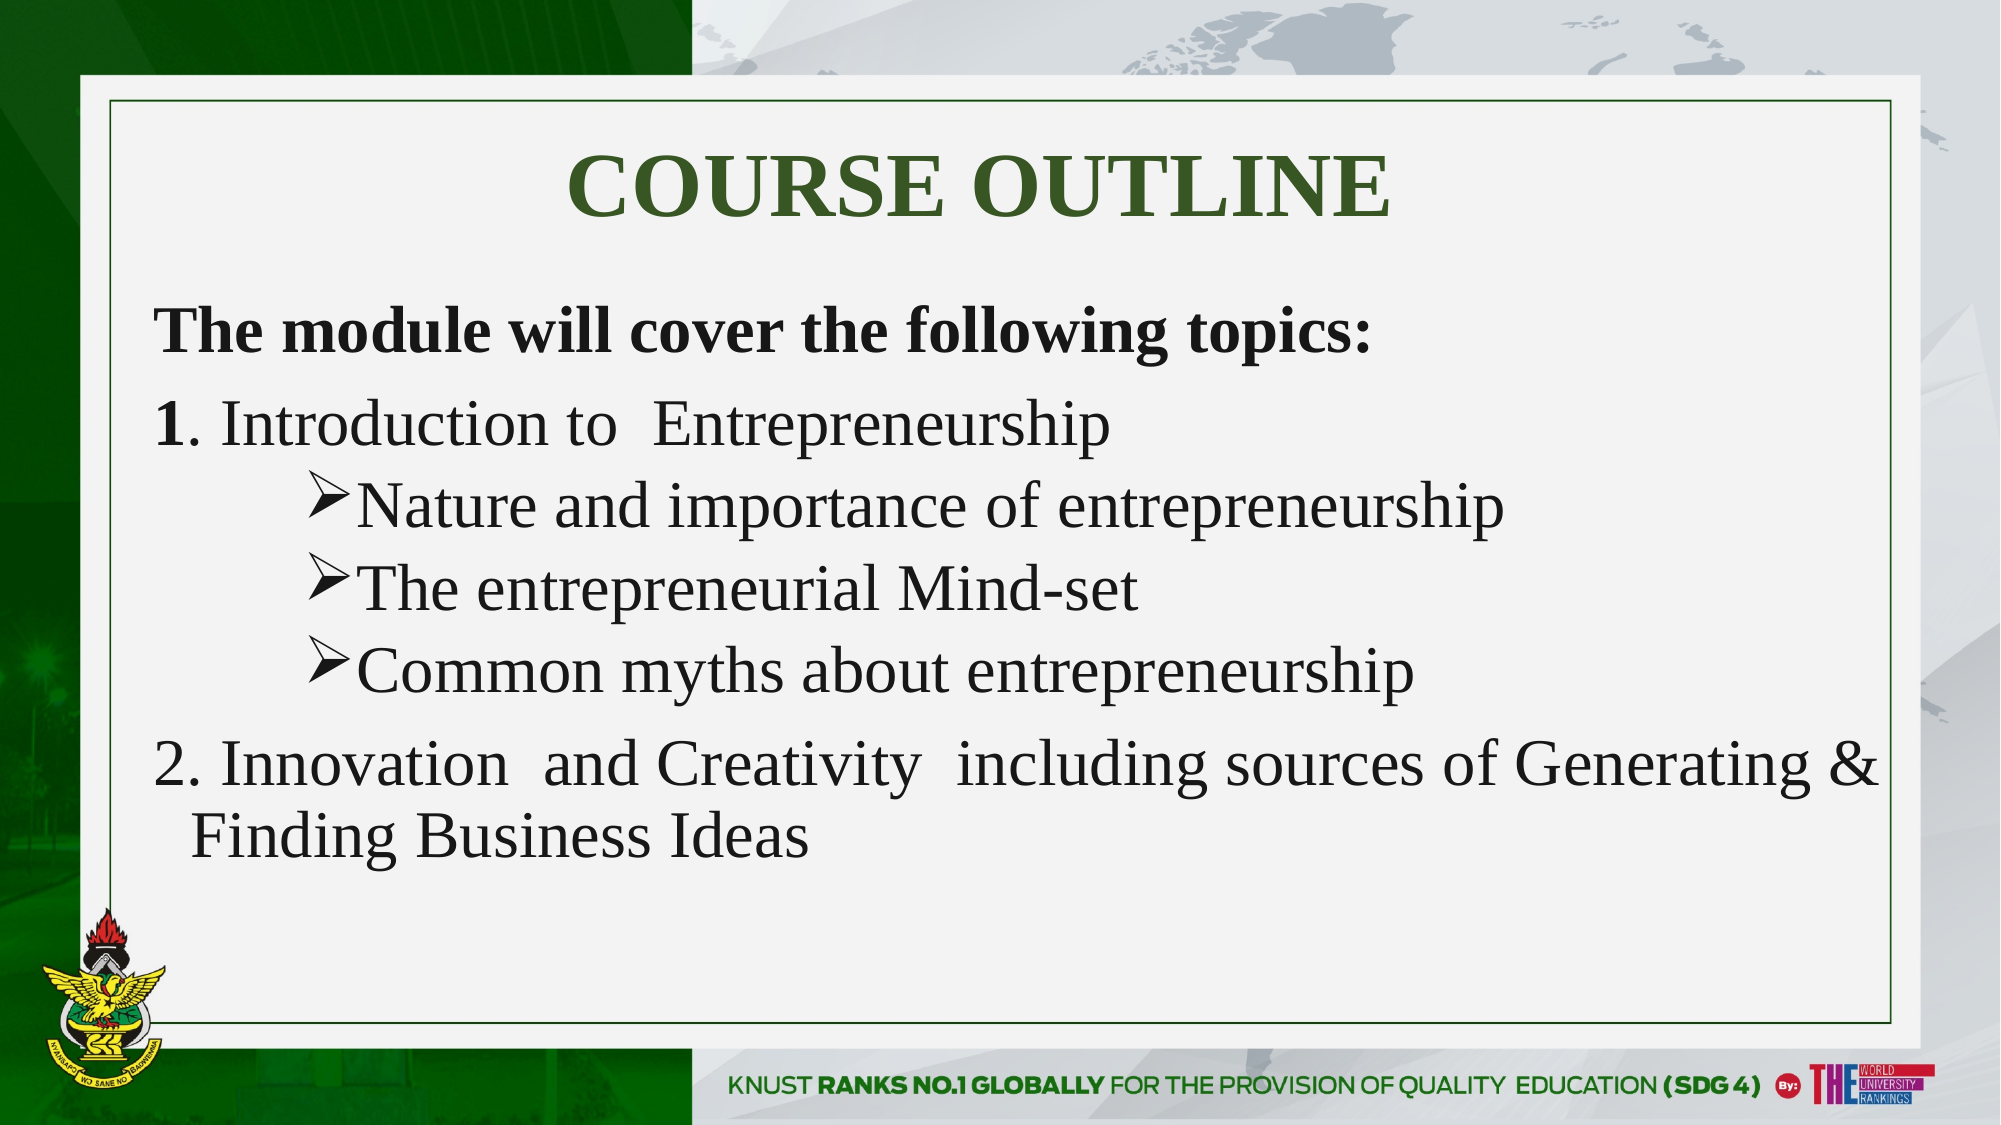

# COURSE OUTLINE
The module will cover the following topics:
1. Introduction to  Entrepreneurship
Nature and importance of entrepreneurship
The entrepreneurial Mind-set
Common myths about entrepreneurship
2. Innovation  and Creativity  including sources of Generating & Finding Business Ideas